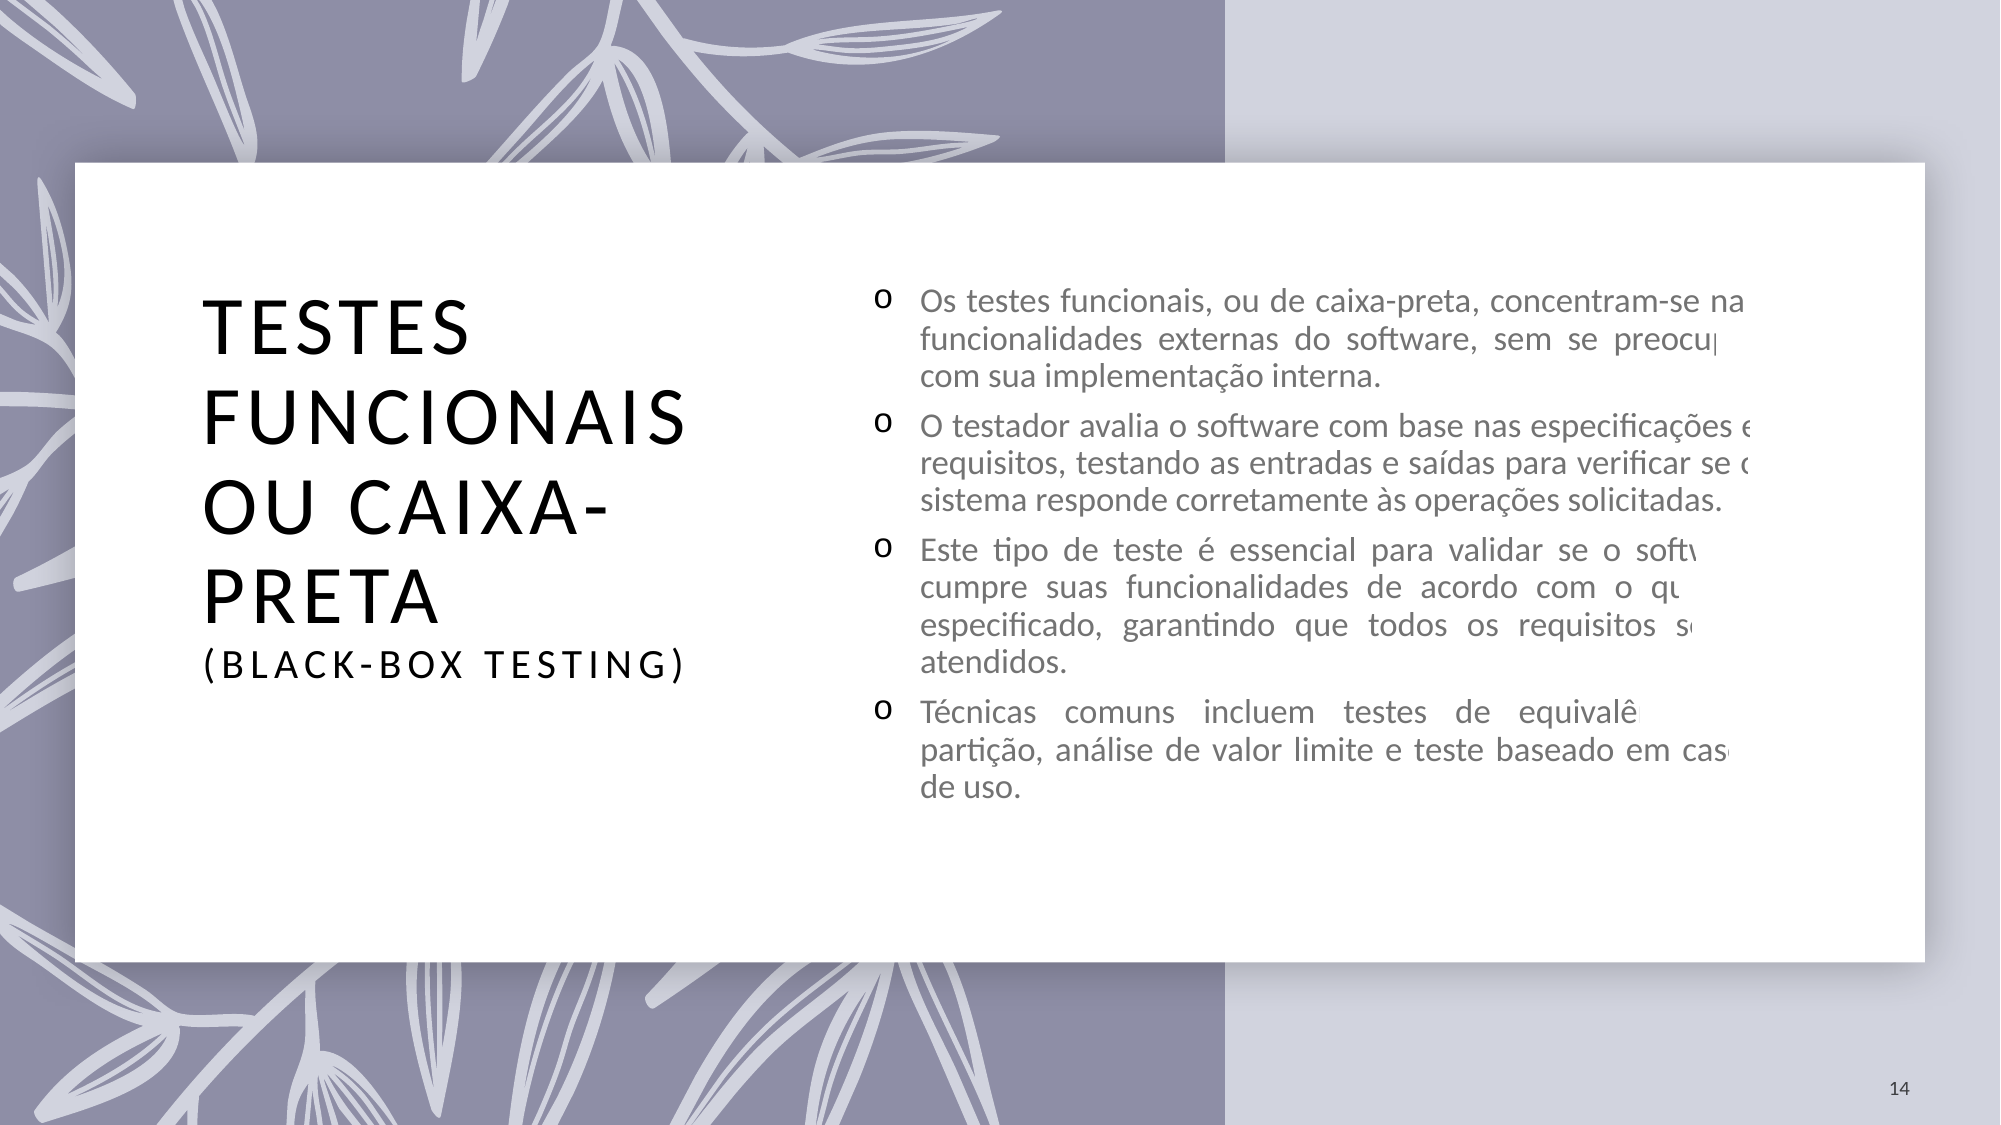

# Testes Funcionais ou Caixa-Preta (Black-Box Testing)
Os testes funcionais, ou de caixa-preta, concentram-se nas funcionalidades externas do software, sem se preocupar com sua implementação interna.
O testador avalia o software com base nas especificações e requisitos, testando as entradas e saídas para verificar se o sistema responde corretamente às operações solicitadas.
Este tipo de teste é essencial para validar se o software cumpre suas funcionalidades de acordo com o que foi especificado, garantindo que todos os requisitos sejam atendidos.
Técnicas comuns incluem testes de equivalência de partição, análise de valor limite e teste baseado em casos de uso.
14